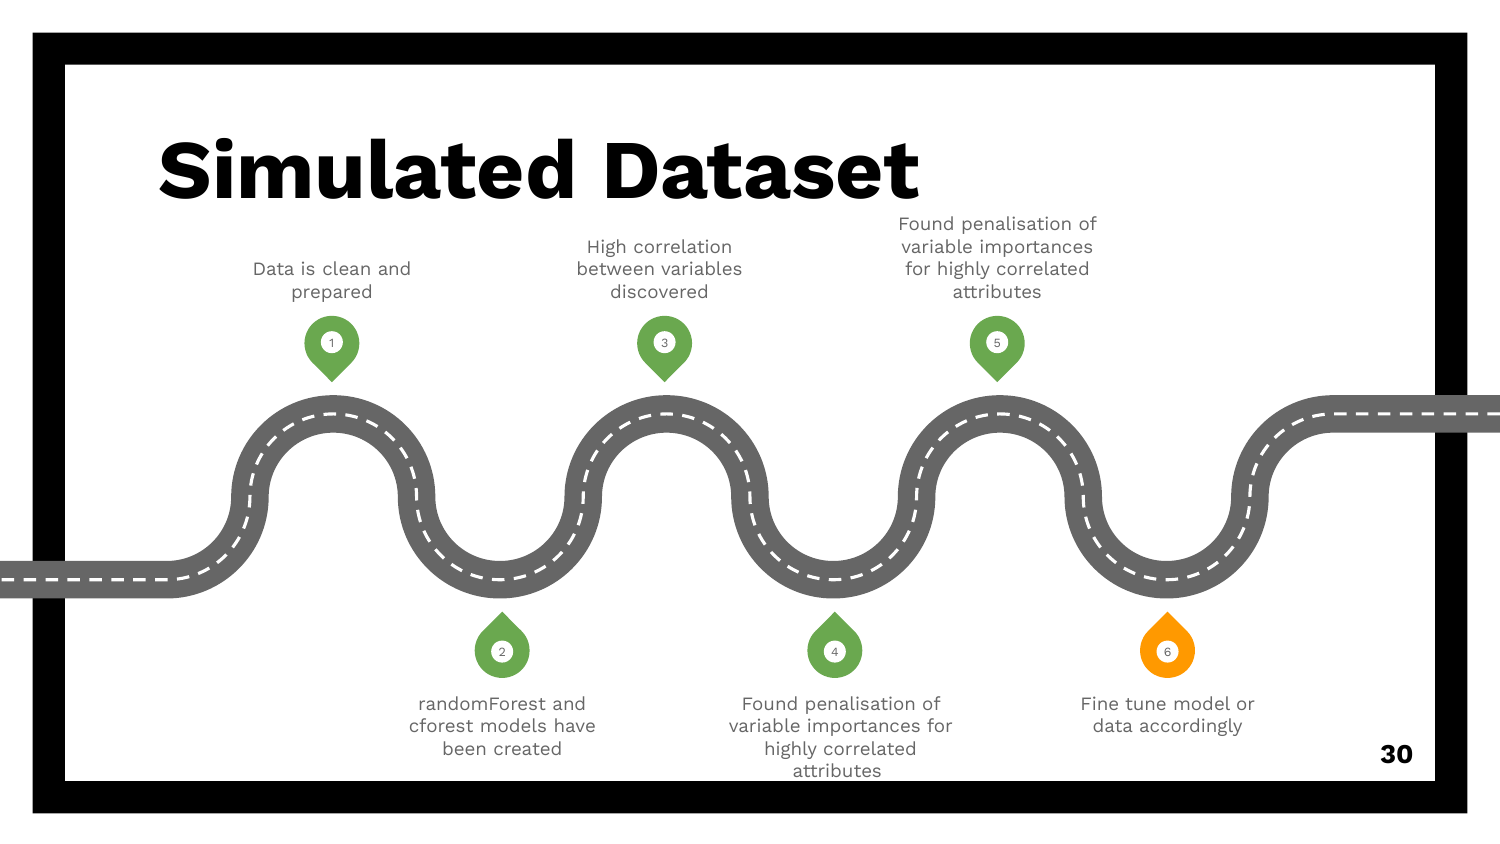

# Simulated Dataset
Data is clean and prepared
High correlation between variables discovered
Found penalisation of variable importances for highly correlated attributes

1

3

5

2

4

6
randomForest and cforest models have been created
Found penalisation of variable importances for highly correlated attributes
Fine tune model or data accordingly
30